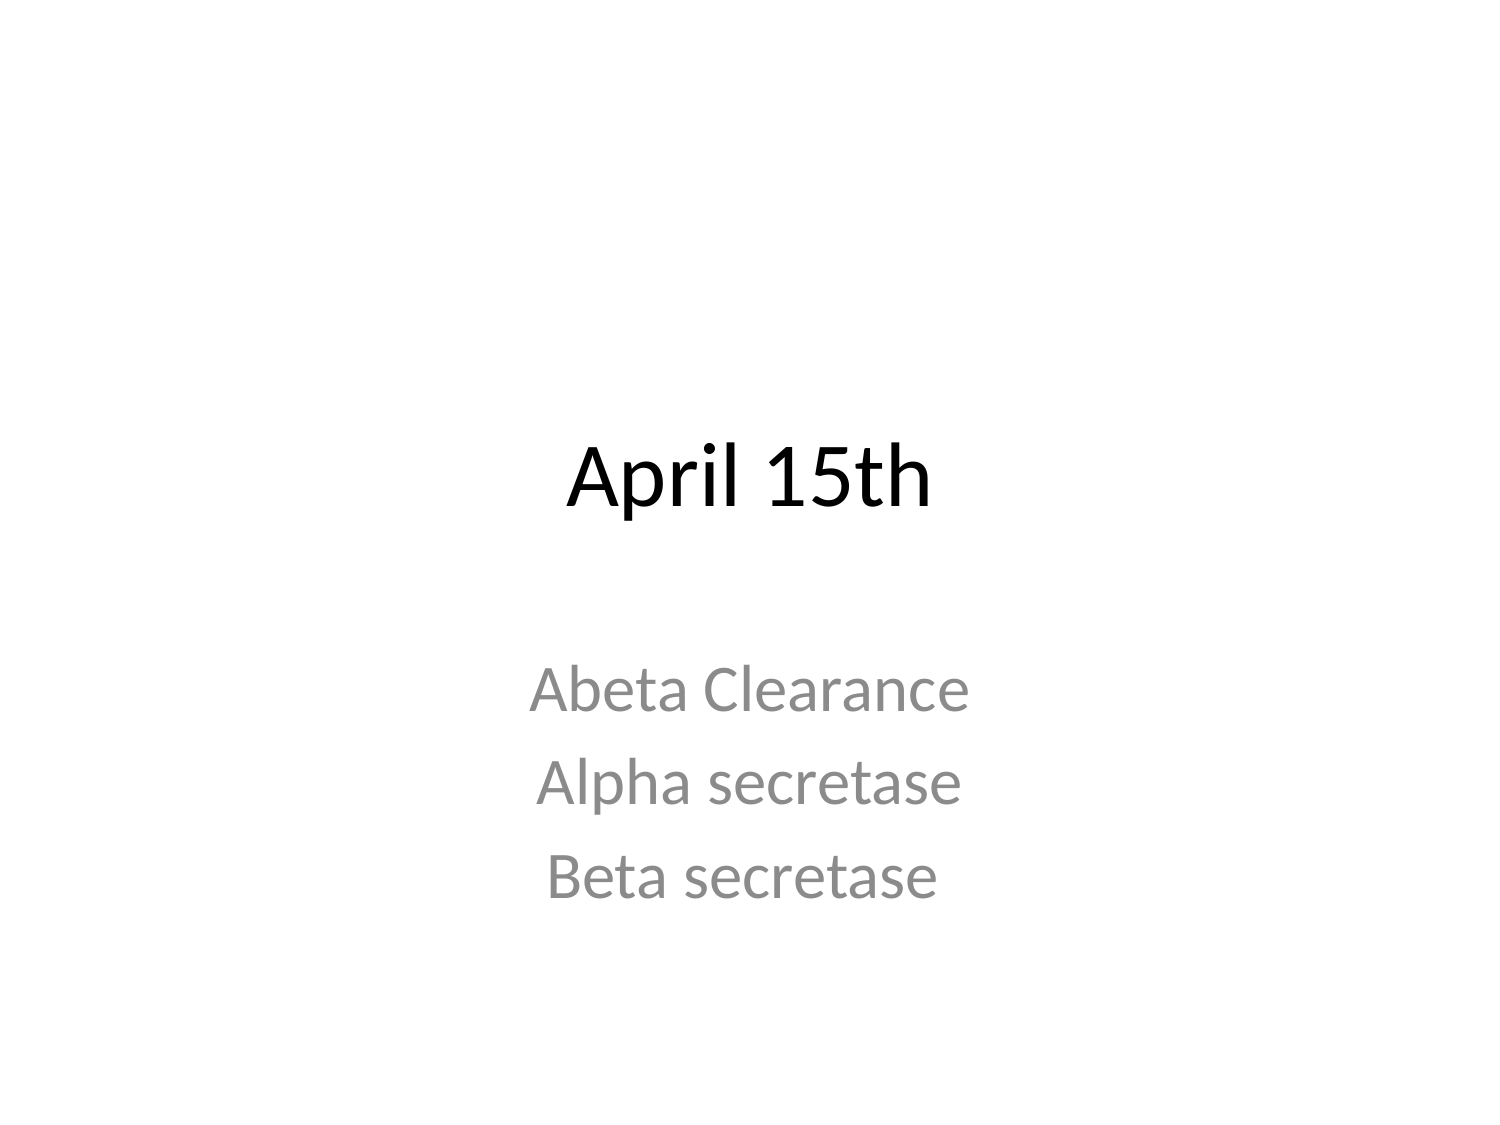

# April 15th
Abeta Clearance
Alpha secretase
Beta secretase